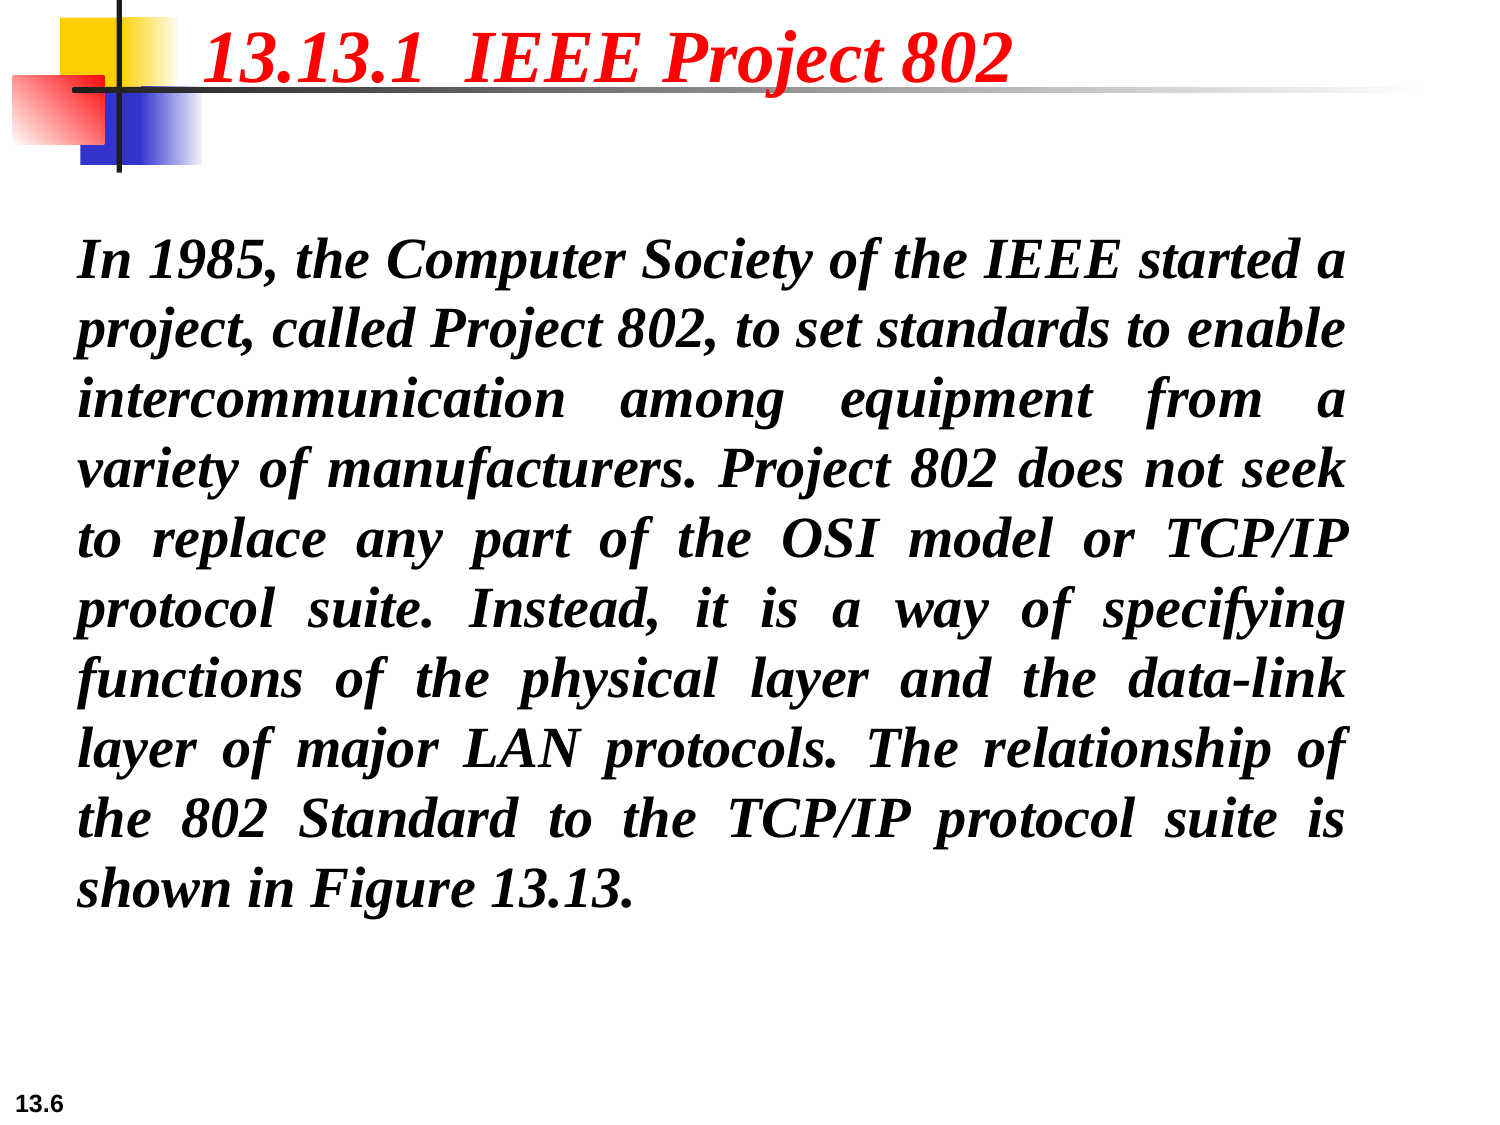

13.13.1  IEEE Project 802

In 1985, the Computer Society of the IEEE started a project, called Project 802, to set standards to enable intercommunication among equipment from a variety of manufacturers. Project 802 does not seek to replace any part of the OSI model or TCP/IP protocol suite. Instead, it is a way of specifying functions of the physical layer and the data-link layer of major LAN protocols. The relationship of the 802 Standard to the TCP/IP protocol suite is shown in Figure 13.13.
13.6